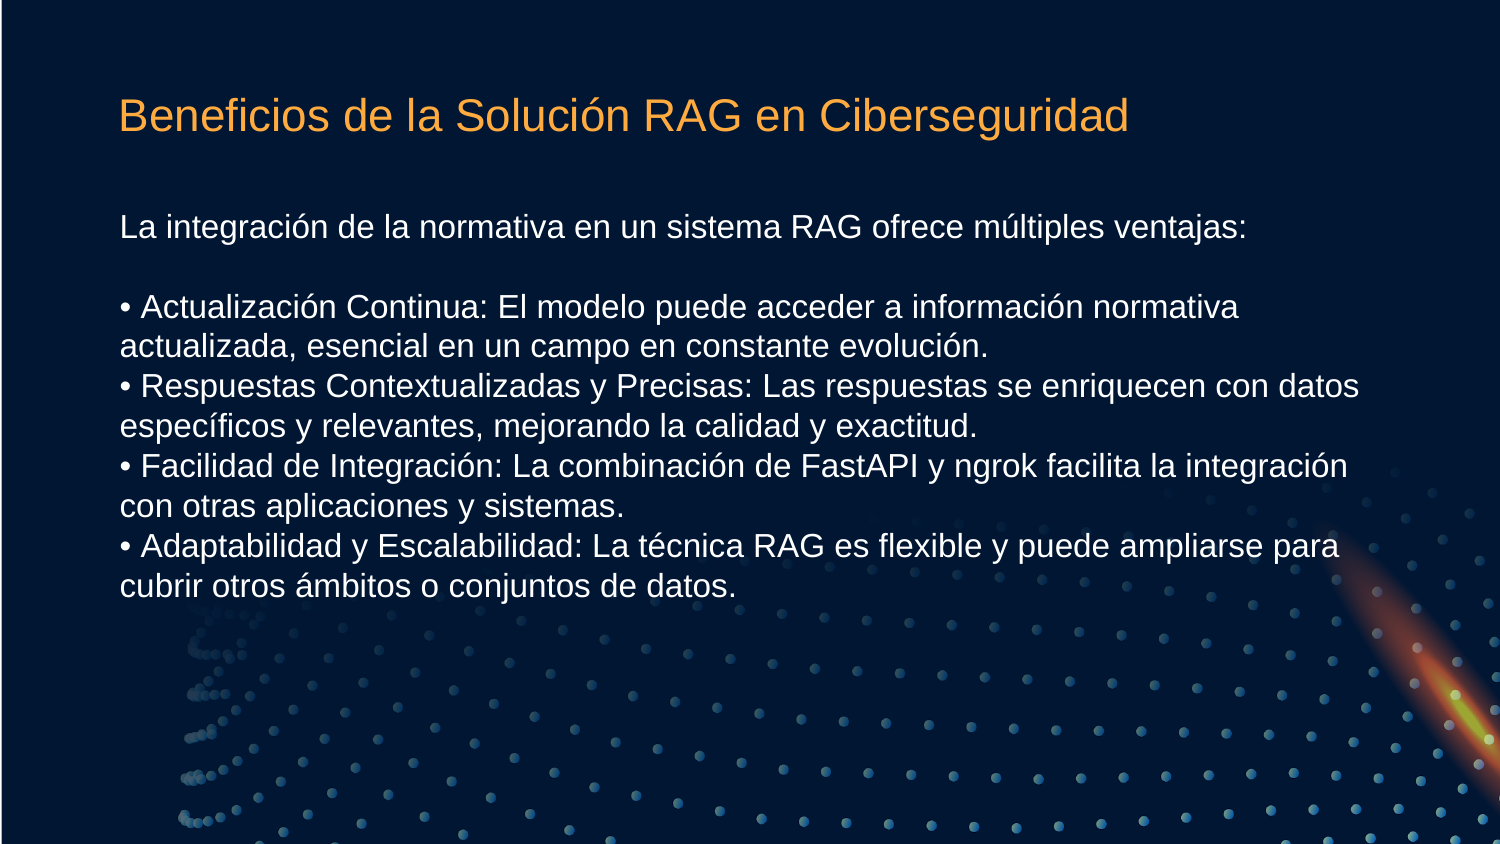

Beneficios de la Solución RAG en Ciberseguridad
# La integración de la normativa en un sistema RAG ofrece múltiples ventajas:

• Actualización Continua: El modelo puede acceder a información normativa actualizada, esencial en un campo en constante evolución.
• Respuestas Contextualizadas y Precisas: Las respuestas se enriquecen con datos específicos y relevantes, mejorando la calidad y exactitud.
• Facilidad de Integración: La combinación de FastAPI y ngrok facilita la integración con otras aplicaciones y sistemas.
• Adaptabilidad y Escalabilidad: La técnica RAG es flexible y puede ampliarse para cubrir otros ámbitos o conjuntos de datos.